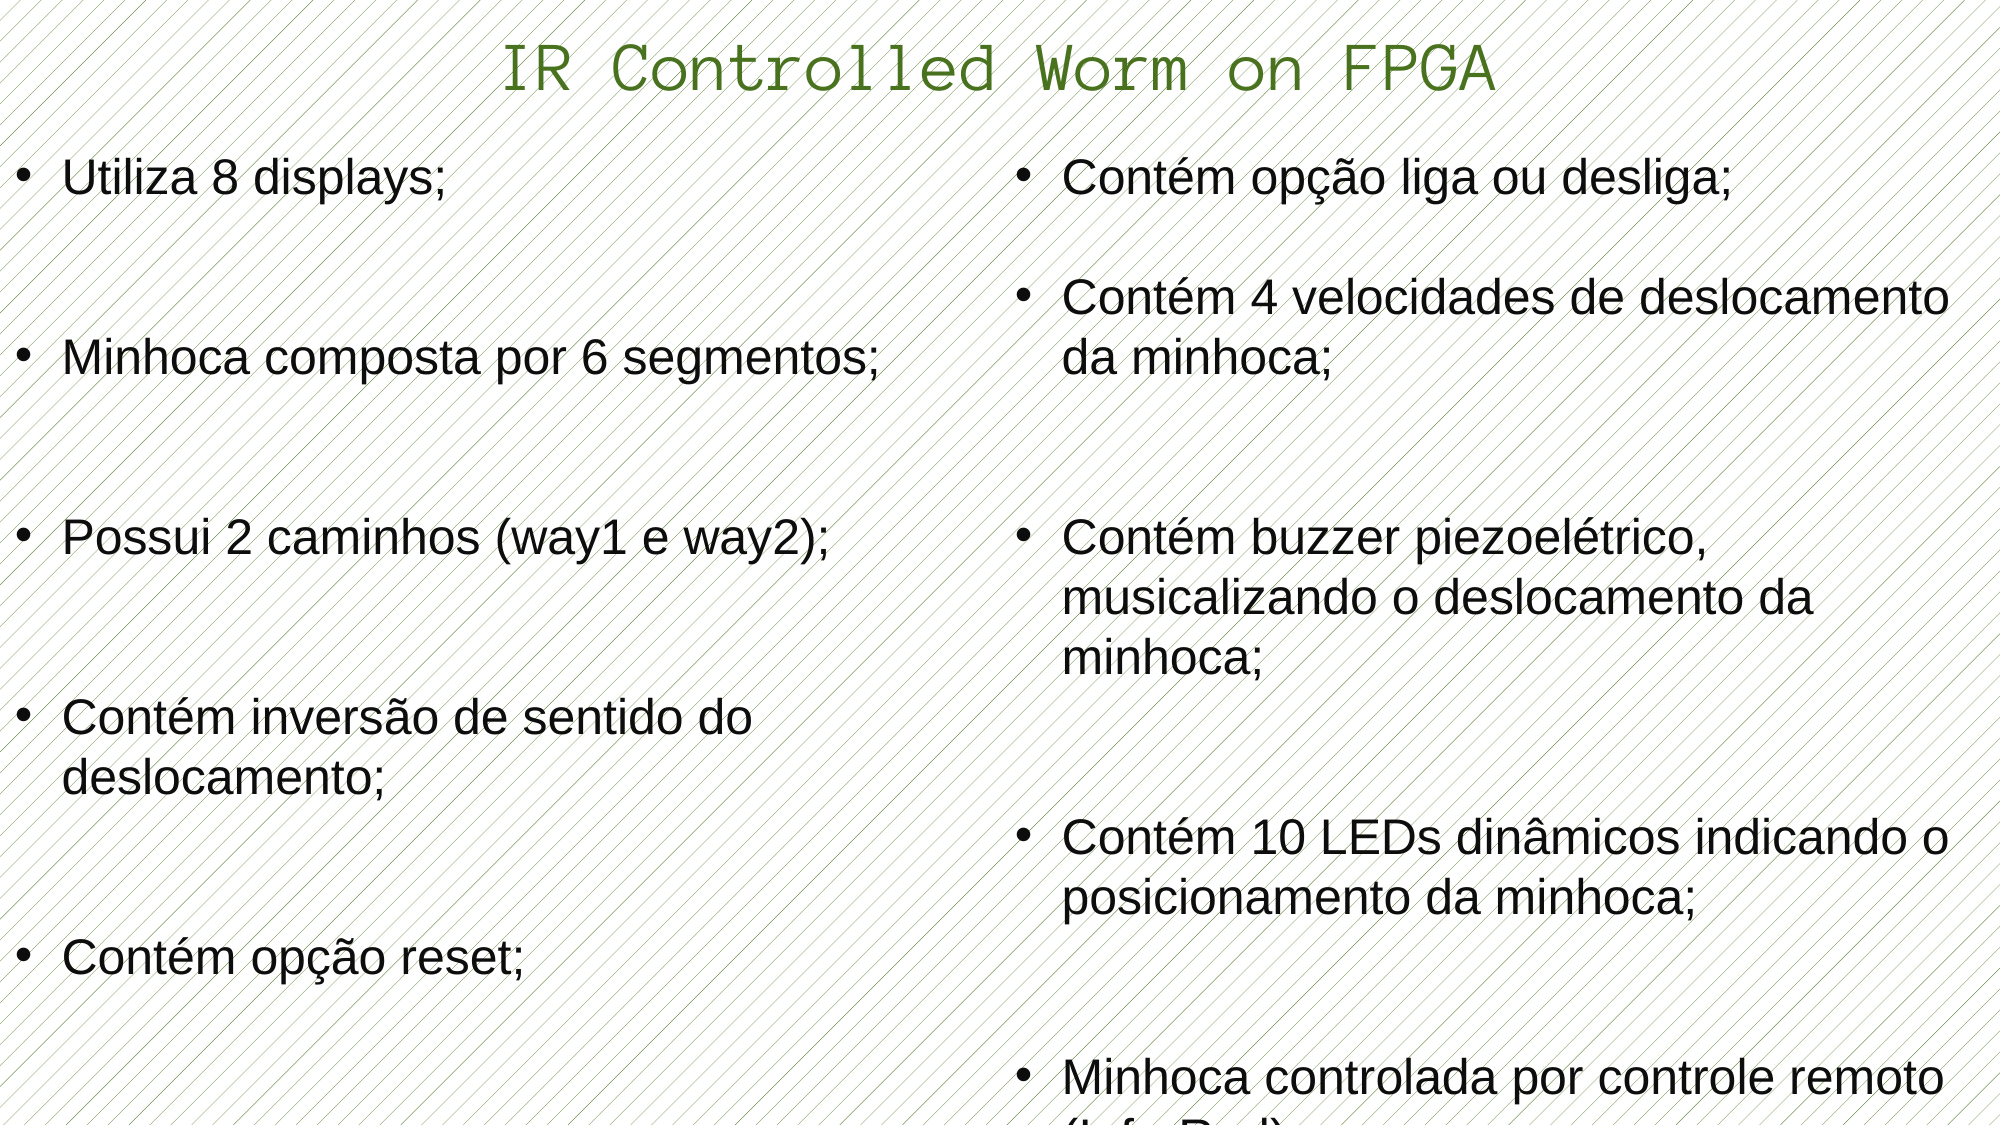

IR Controlled Worm on FPGA
Contém opção liga ou desliga;

Contém 4 velocidades de deslocamento da minhoca;

Contém buzzer piezoelétrico, musicalizando o deslocamento da minhoca;

Contém 10 LEDs dinâmicos indicando o posicionamento da minhoca;

Minhoca controlada por controle remoto (InfraRed).
Utiliza 8 displays;

Minhoca composta por 6 segmentos;

Possui 2 caminhos (way1 e way2);

Contém inversão de sentido do deslocamento;

Contém opção reset;